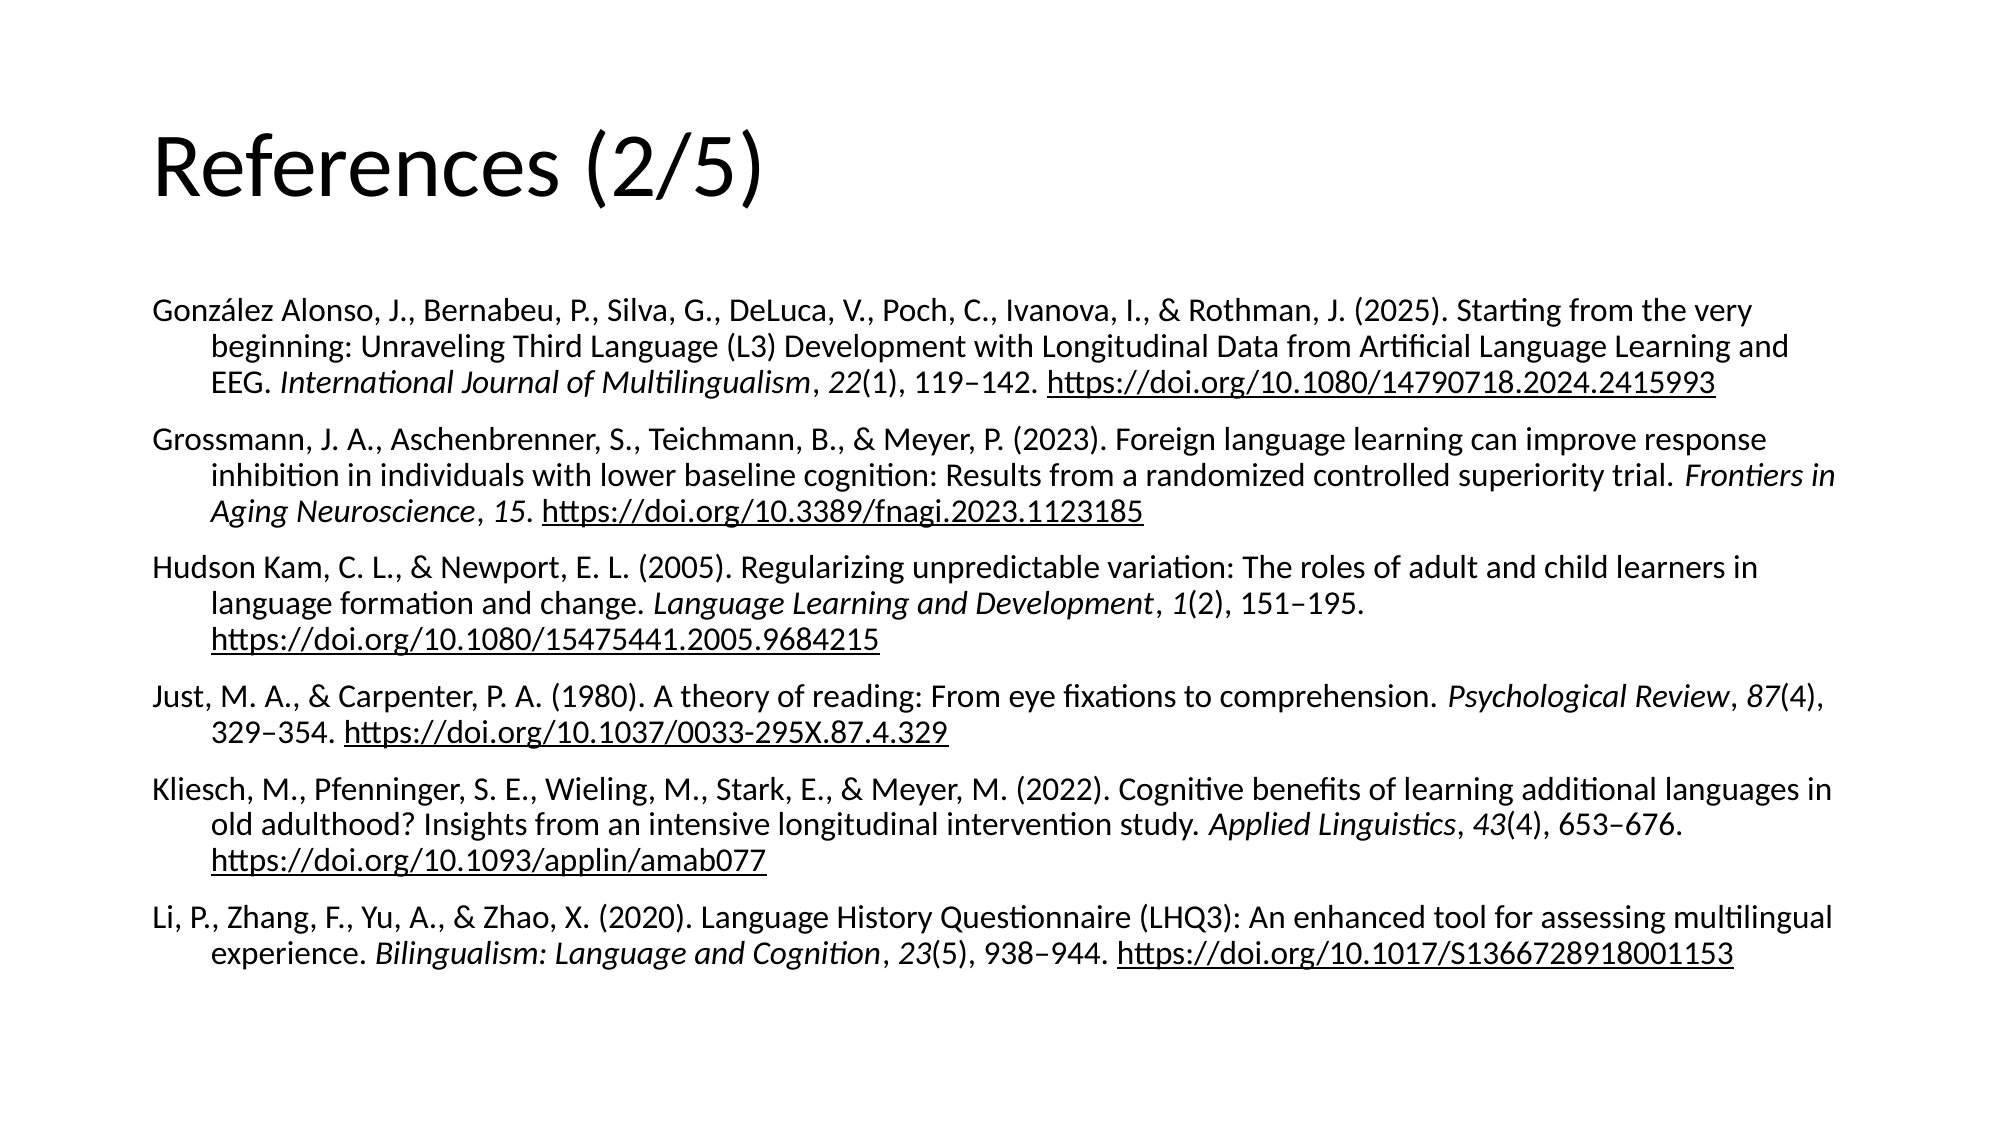

# References (2/5)
González Alonso, J., Bernabeu, P., Silva, G., DeLuca, V., Poch, C., Ivanova, I., & Rothman, J. (2025). Starting from the very beginning: Unraveling Third Language (L3) Development with Longitudinal Data from Artificial Language Learning and EEG. International Journal of Multilingualism, 22(1), 119–142. https://doi.org/10.1080/14790718.2024.2415993
Grossmann, J. A., Aschenbrenner, S., Teichmann, B., & Meyer, P. (2023). Foreign language learning can improve response inhibition in individuals with lower baseline cognition: Results from a randomized controlled superiority trial. Frontiers in Aging Neuroscience, 15. https://doi.org/10.3389/fnagi.2023.1123185
Hudson Kam, C. L., & Newport, E. L. (2005). Regularizing unpredictable variation: The roles of adult and child learners in language formation and change. Language Learning and Development, 1(2), 151–195. https://doi.org/10.1080/15475441.2005.9684215
Just, M. A., & Carpenter, P. A. (1980). A theory of reading: From eye fixations to comprehension. Psychological Review, 87(4), 329–354. https://doi.org/10.1037/0033-295X.87.4.329
Kliesch, M., Pfenninger, S. E., Wieling, M., Stark, E., & Meyer, M. (2022). Cognitive benefits of learning additional languages in old adulthood? Insights from an intensive longitudinal intervention study. Applied Linguistics, 43(4), 653–676. https://doi.org/10.1093/applin/amab077
Li, P., Zhang, F., Yu, A., & Zhao, X. (2020). Language History Questionnaire (LHQ3): An enhanced tool for assessing multilingual experience. Bilingualism: Language and Cognition, 23(5), 938–944. https://doi.org/10.1017/S1366728918001153